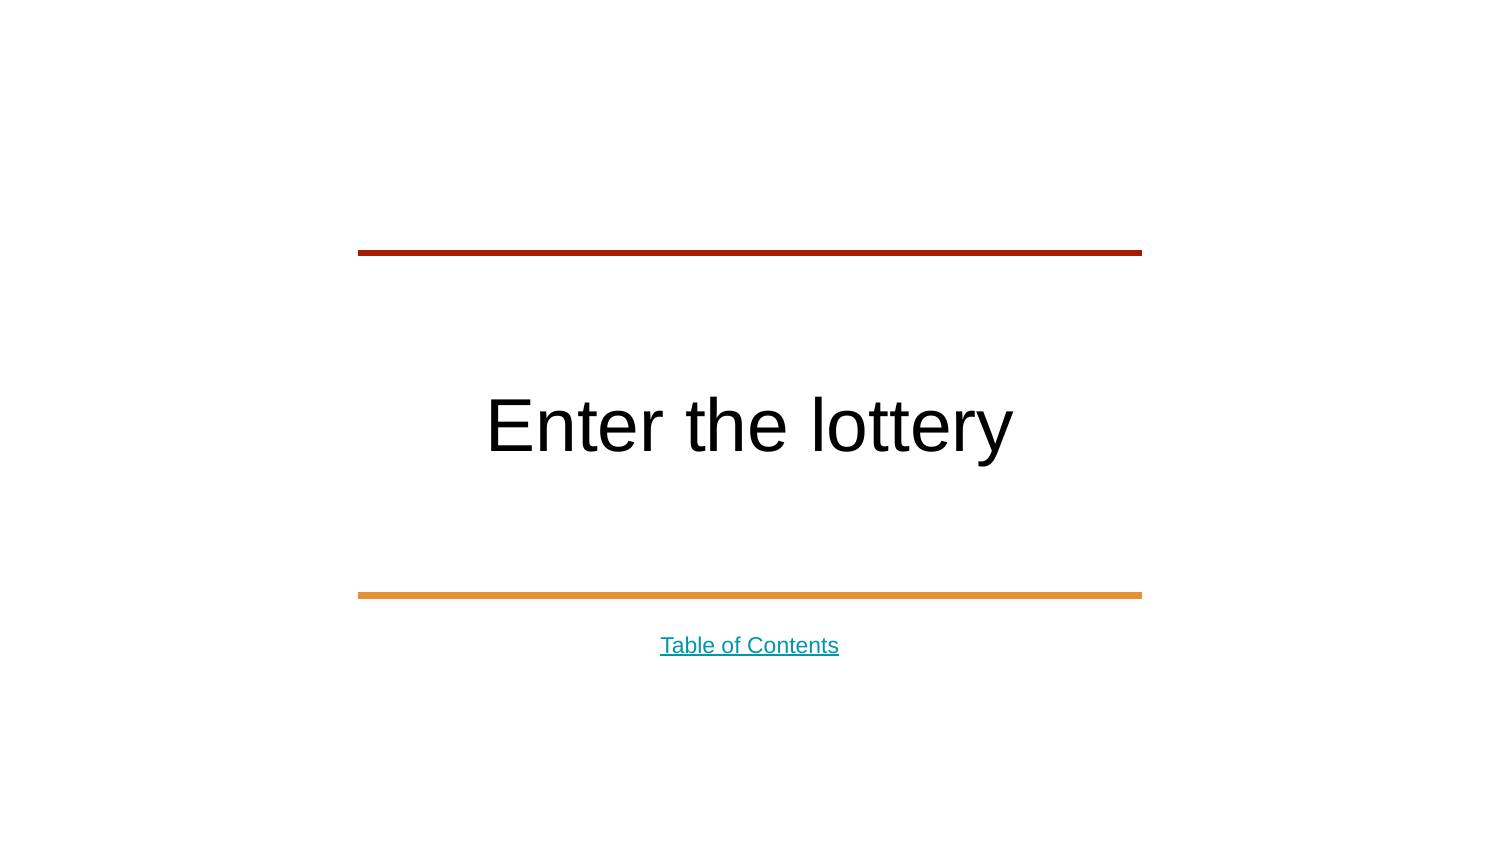

# Enter the lottery
Table of Contents